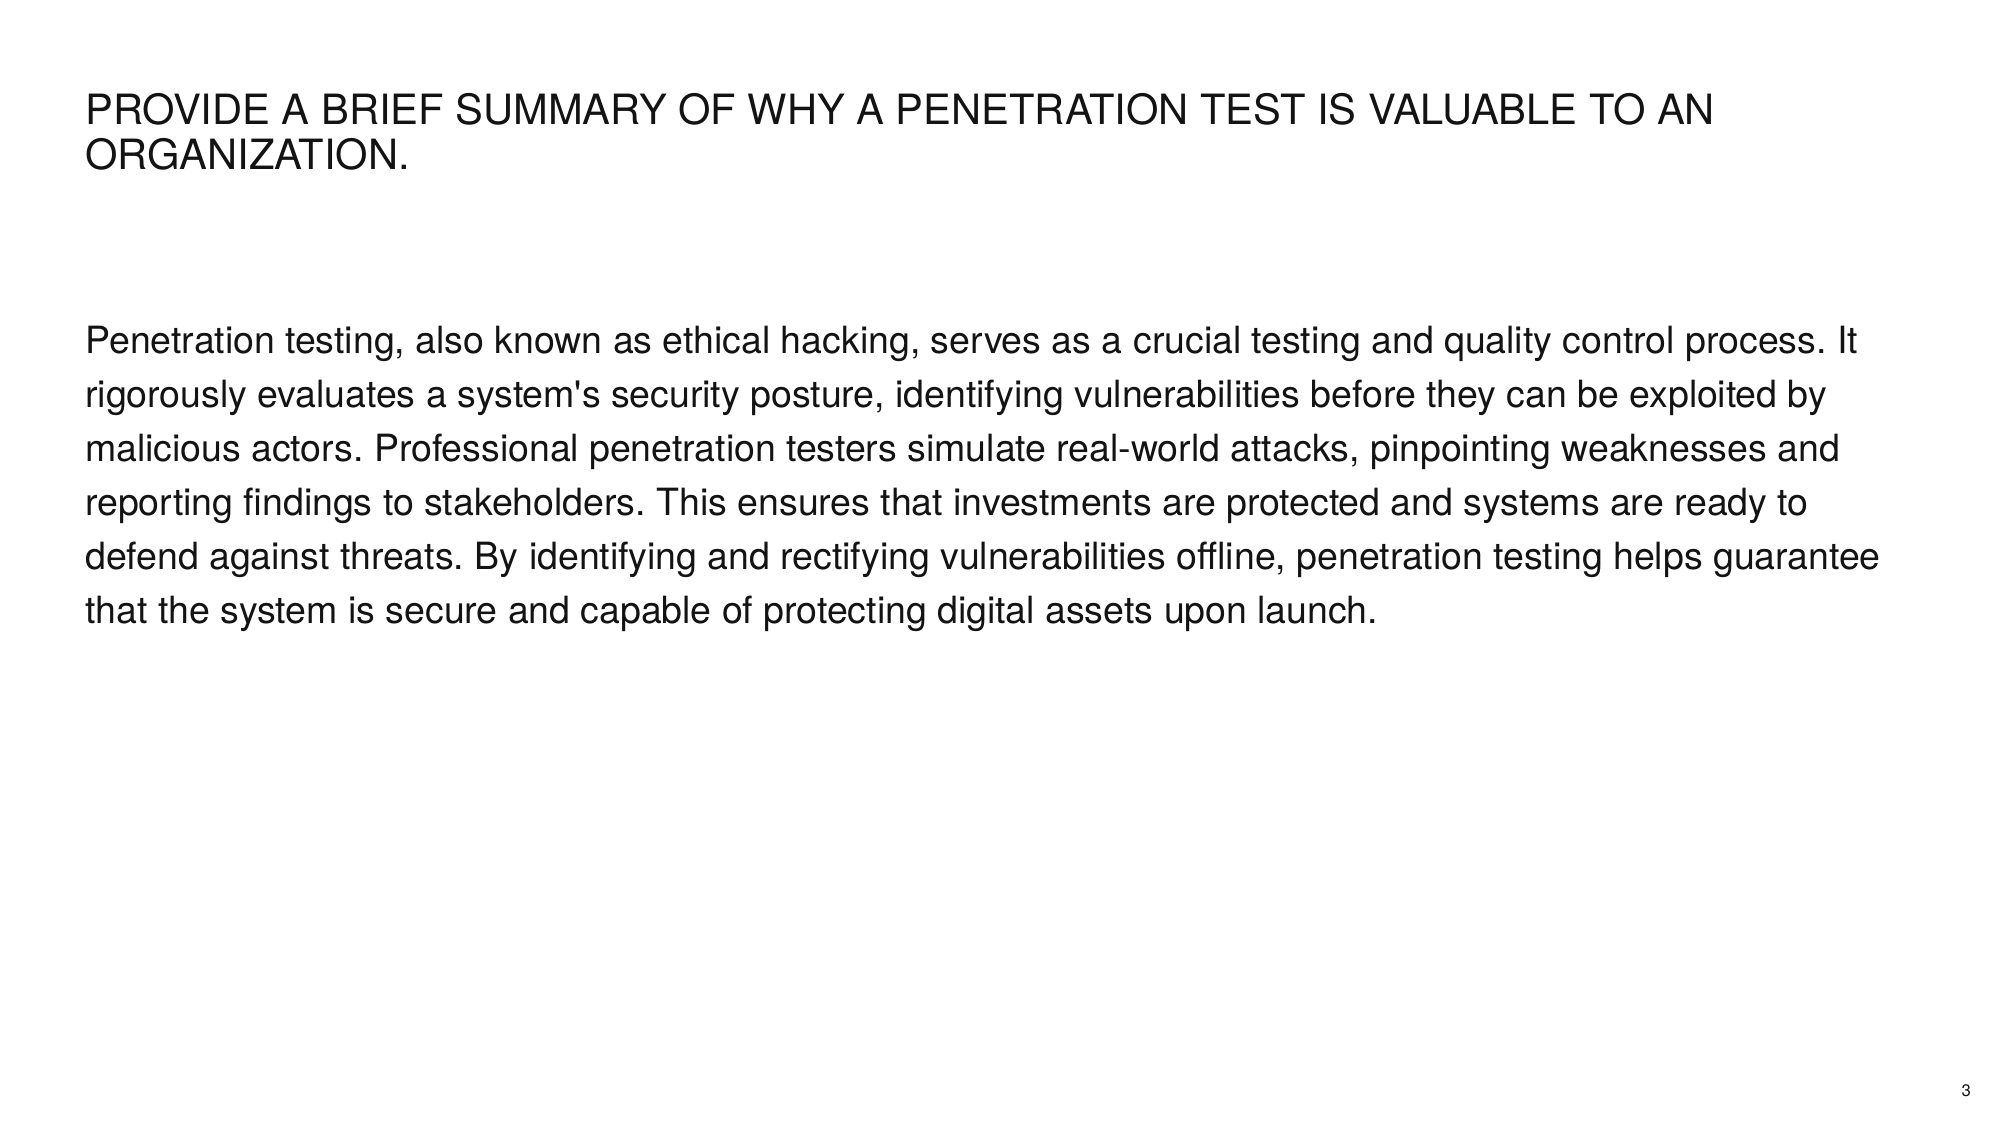

# Provide a brief summary of why a penetration test is valuable to an organization.
Penetration testing, also known as ethical hacking, serves as a crucial testing and quality control process. It rigorously evaluates a system's security posture, identifying vulnerabilities before they can be exploited by malicious actors. Professional penetration testers simulate real-world attacks, pinpointing weaknesses and reporting findings to stakeholders. This ensures that investments are protected and systems are ready to defend against threats. By identifying and rectifying vulnerabilities offline, penetration testing helps guarantee that the system is secure and capable of protecting digital assets upon launch.
3